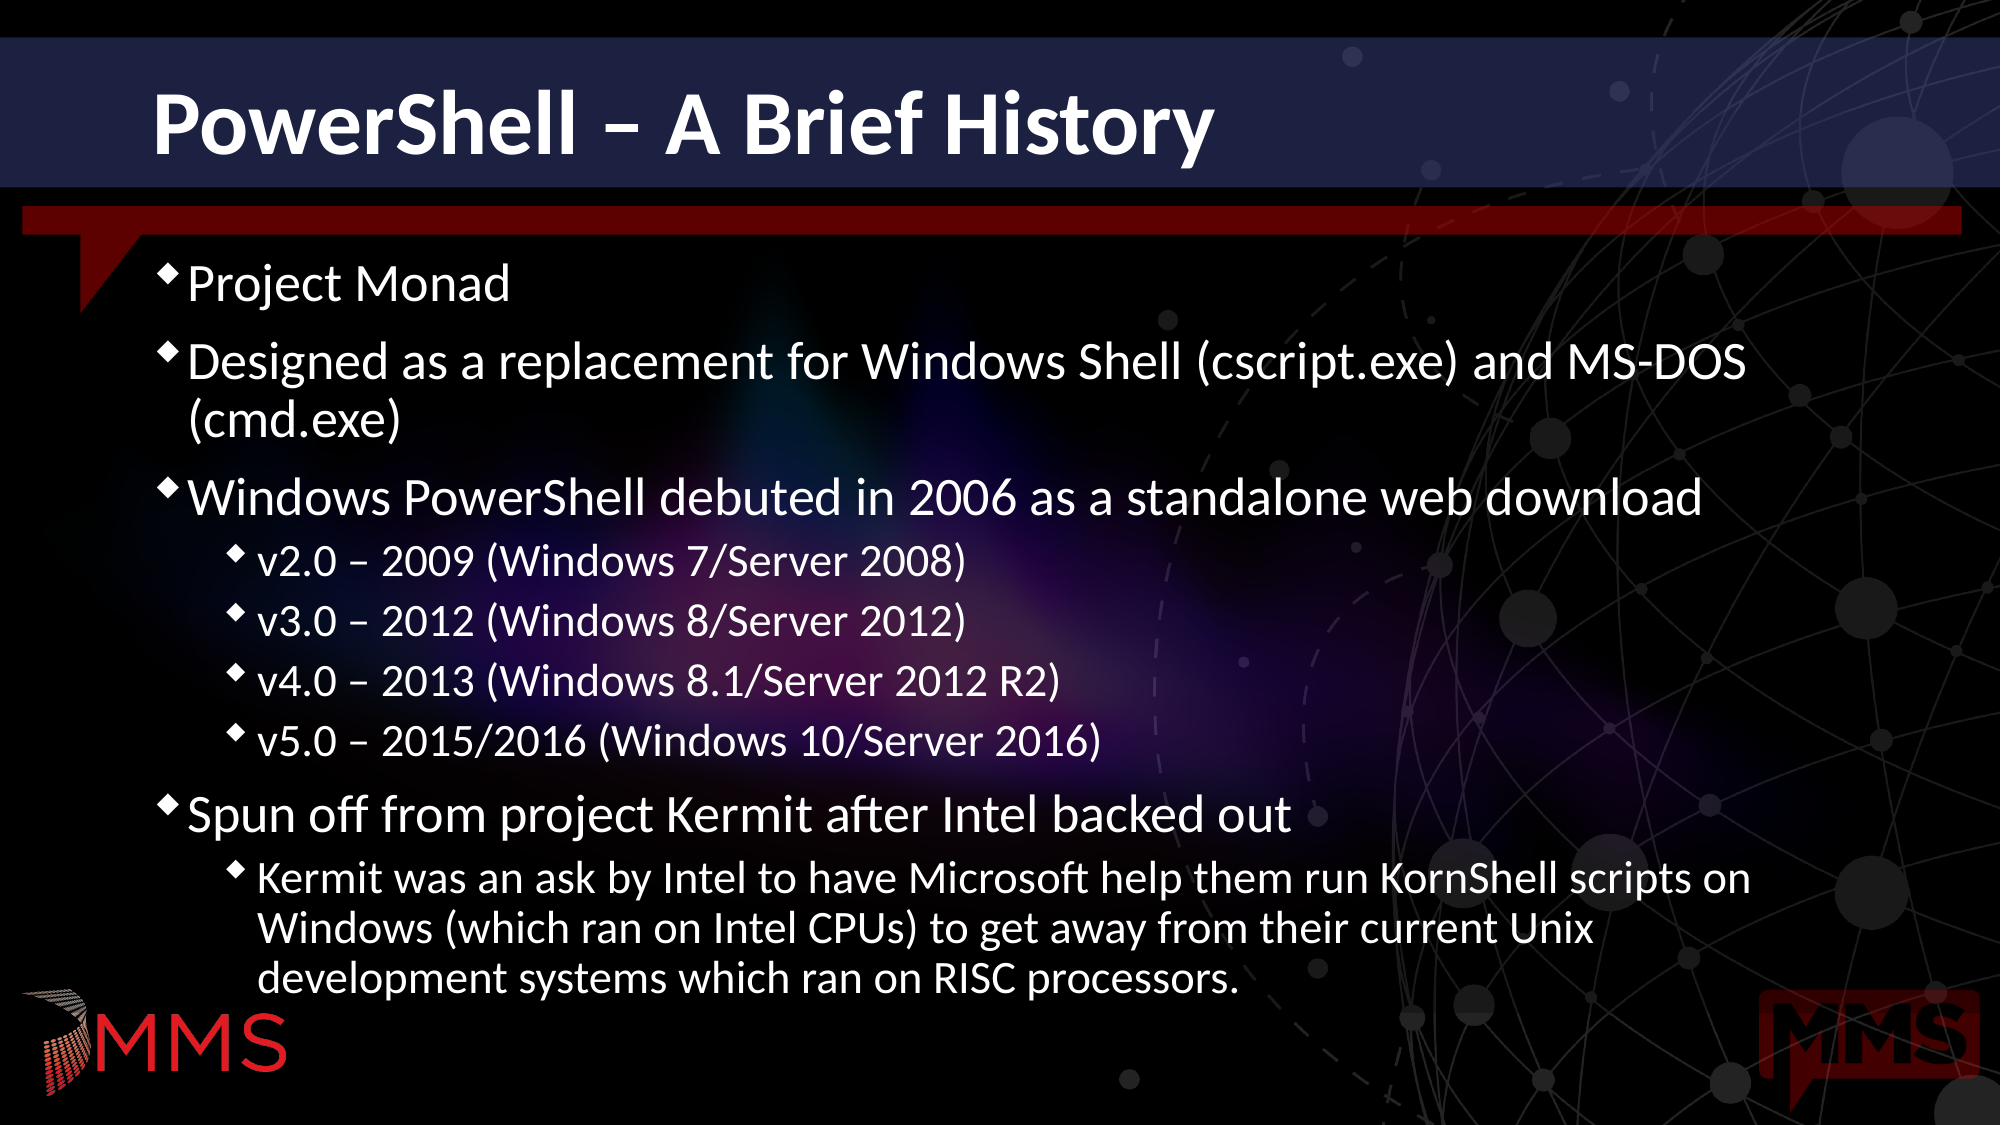

# PowerShell – A Brief History
Project Monad
Designed as a replacement for Windows Shell (cscript.exe) and MS-DOS (cmd.exe)
Windows PowerShell debuted in 2006 as a standalone web download
v2.0 – 2009 (Windows 7/Server 2008)
v3.0 – 2012 (Windows 8/Server 2012)
v4.0 – 2013 (Windows 8.1/Server 2012 R2)
v5.0 – 2015/2016 (Windows 10/Server 2016)
Spun off from project Kermit after Intel backed out
Kermit was an ask by Intel to have Microsoft help them run KornShell scripts on Windows (which ran on Intel CPUs) to get away from their current Unix development systems which ran on RISC processors.